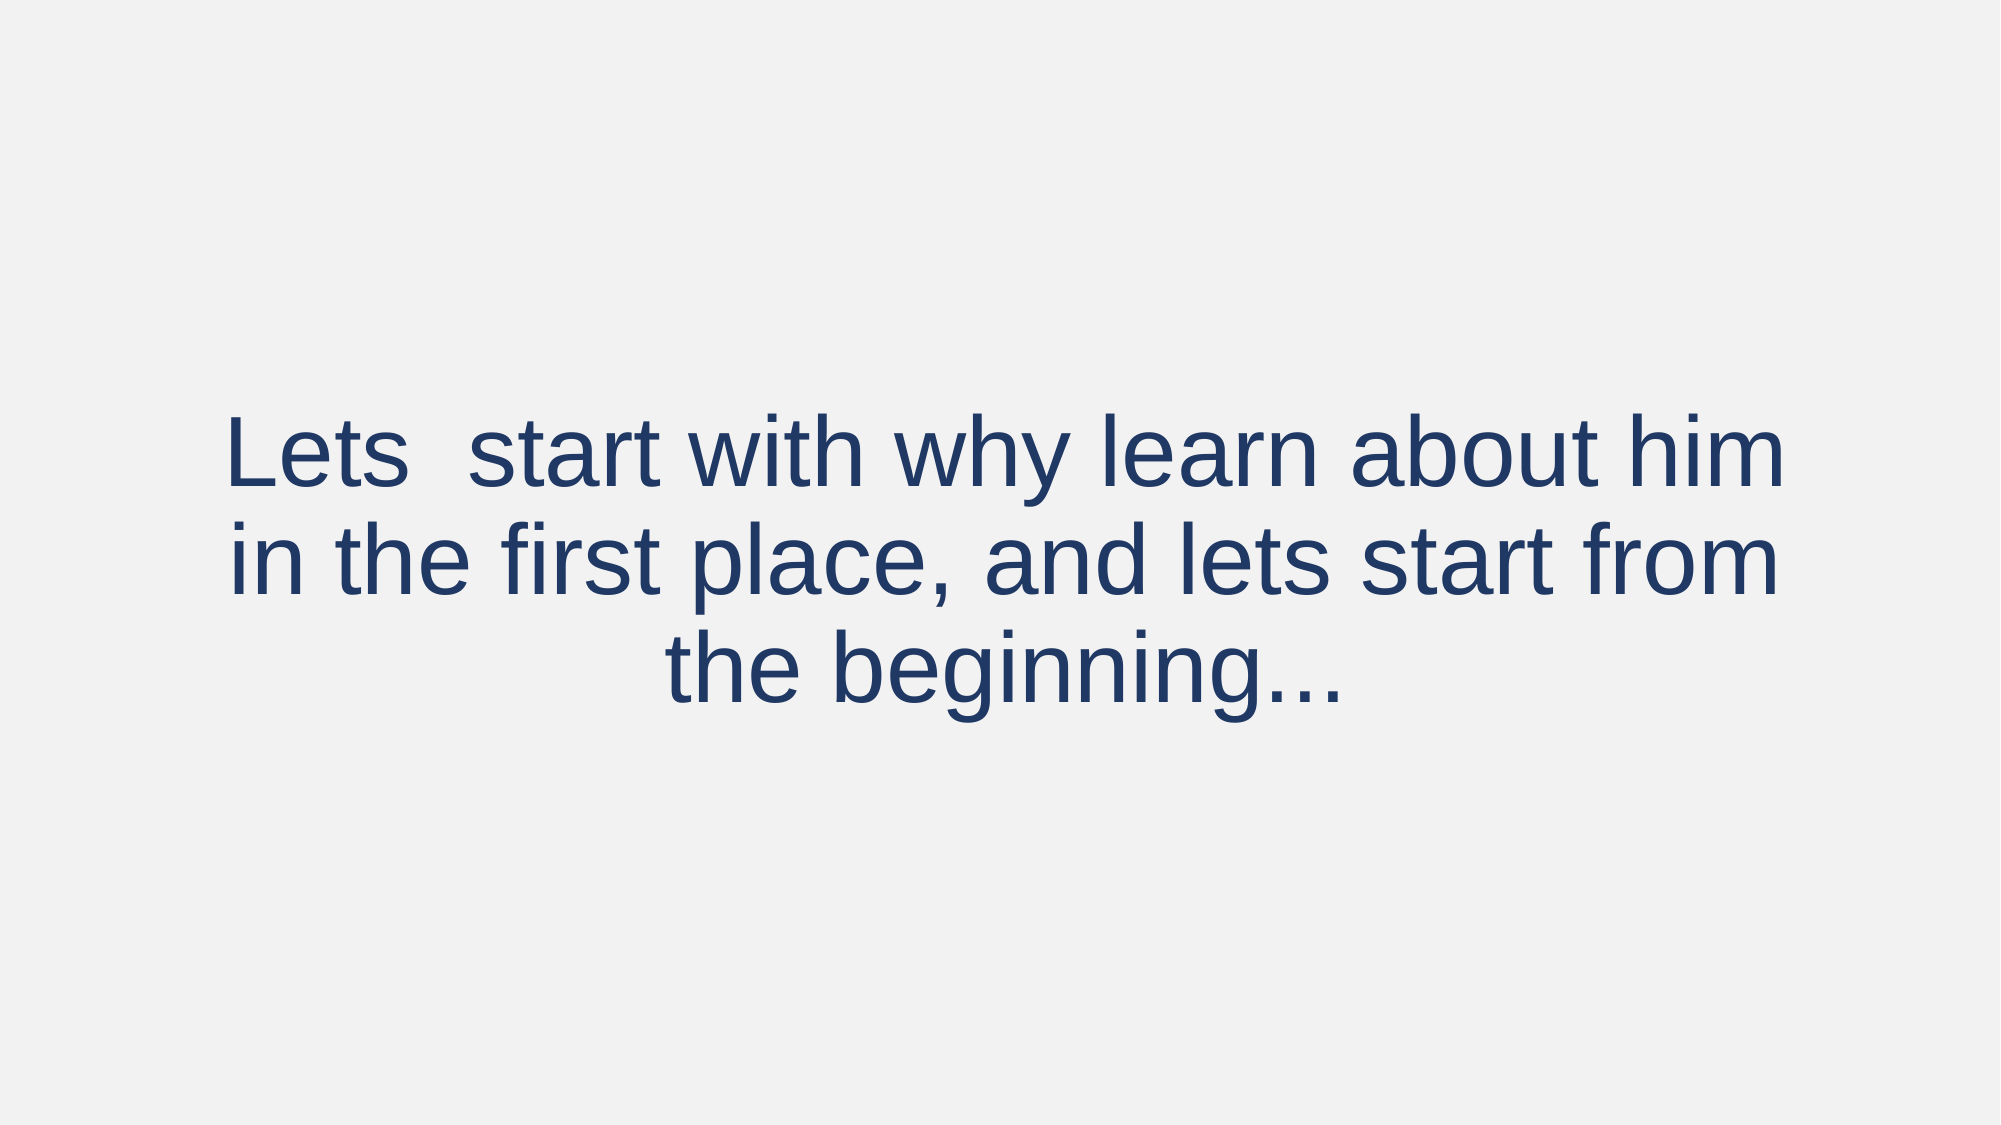

# Lets  start with why learn about him in the first place, and lets start from the beginning...